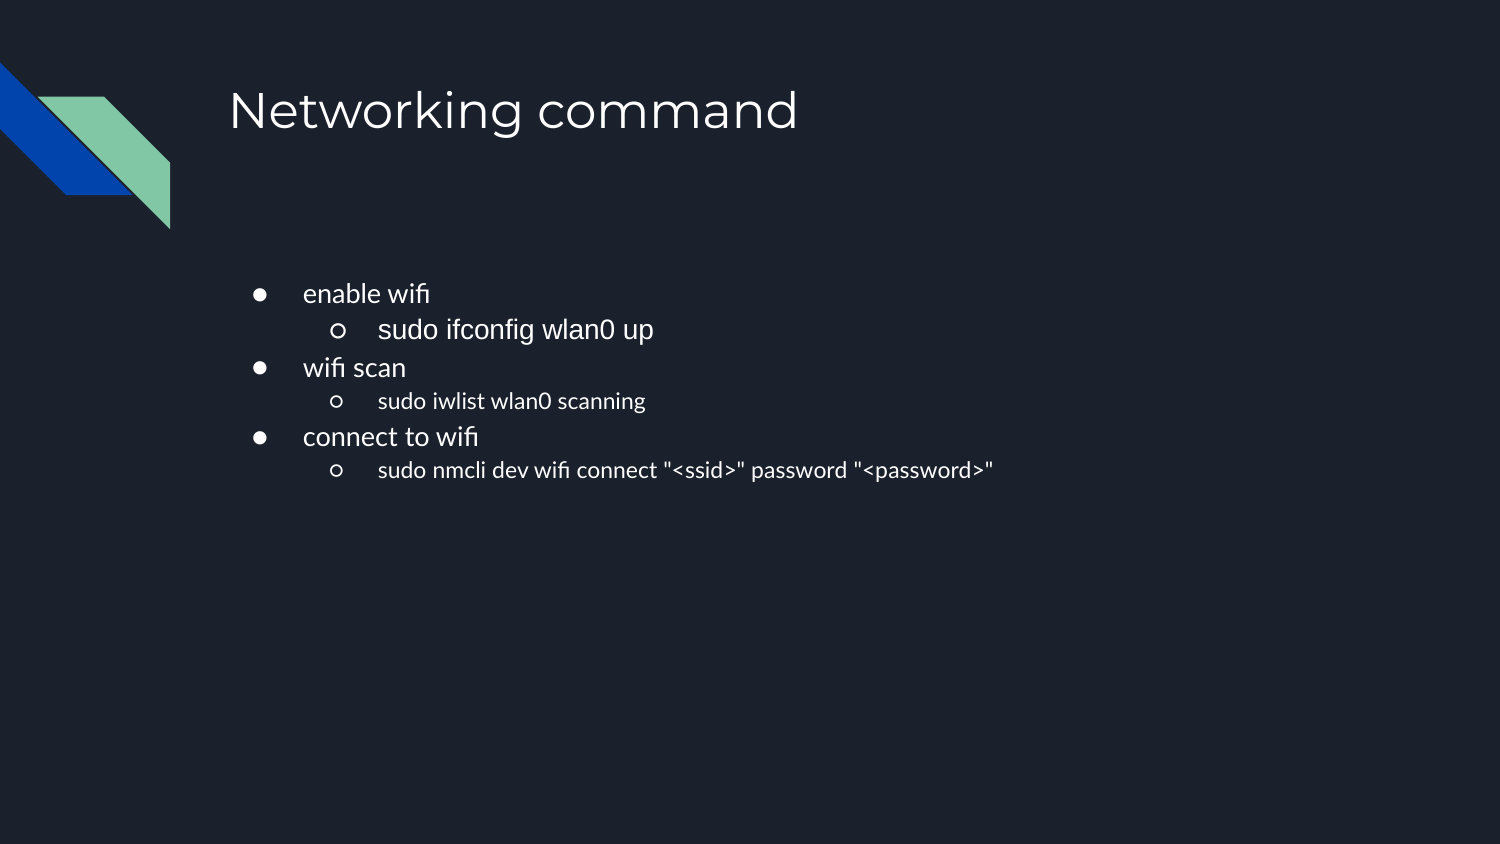

# Networking command
enable wifi
sudo ifconfig wlan0 up
wifi scan
sudo iwlist wlan0 scanning
connect to wifi
sudo nmcli dev wifi connect "<ssid>" password "<password>"